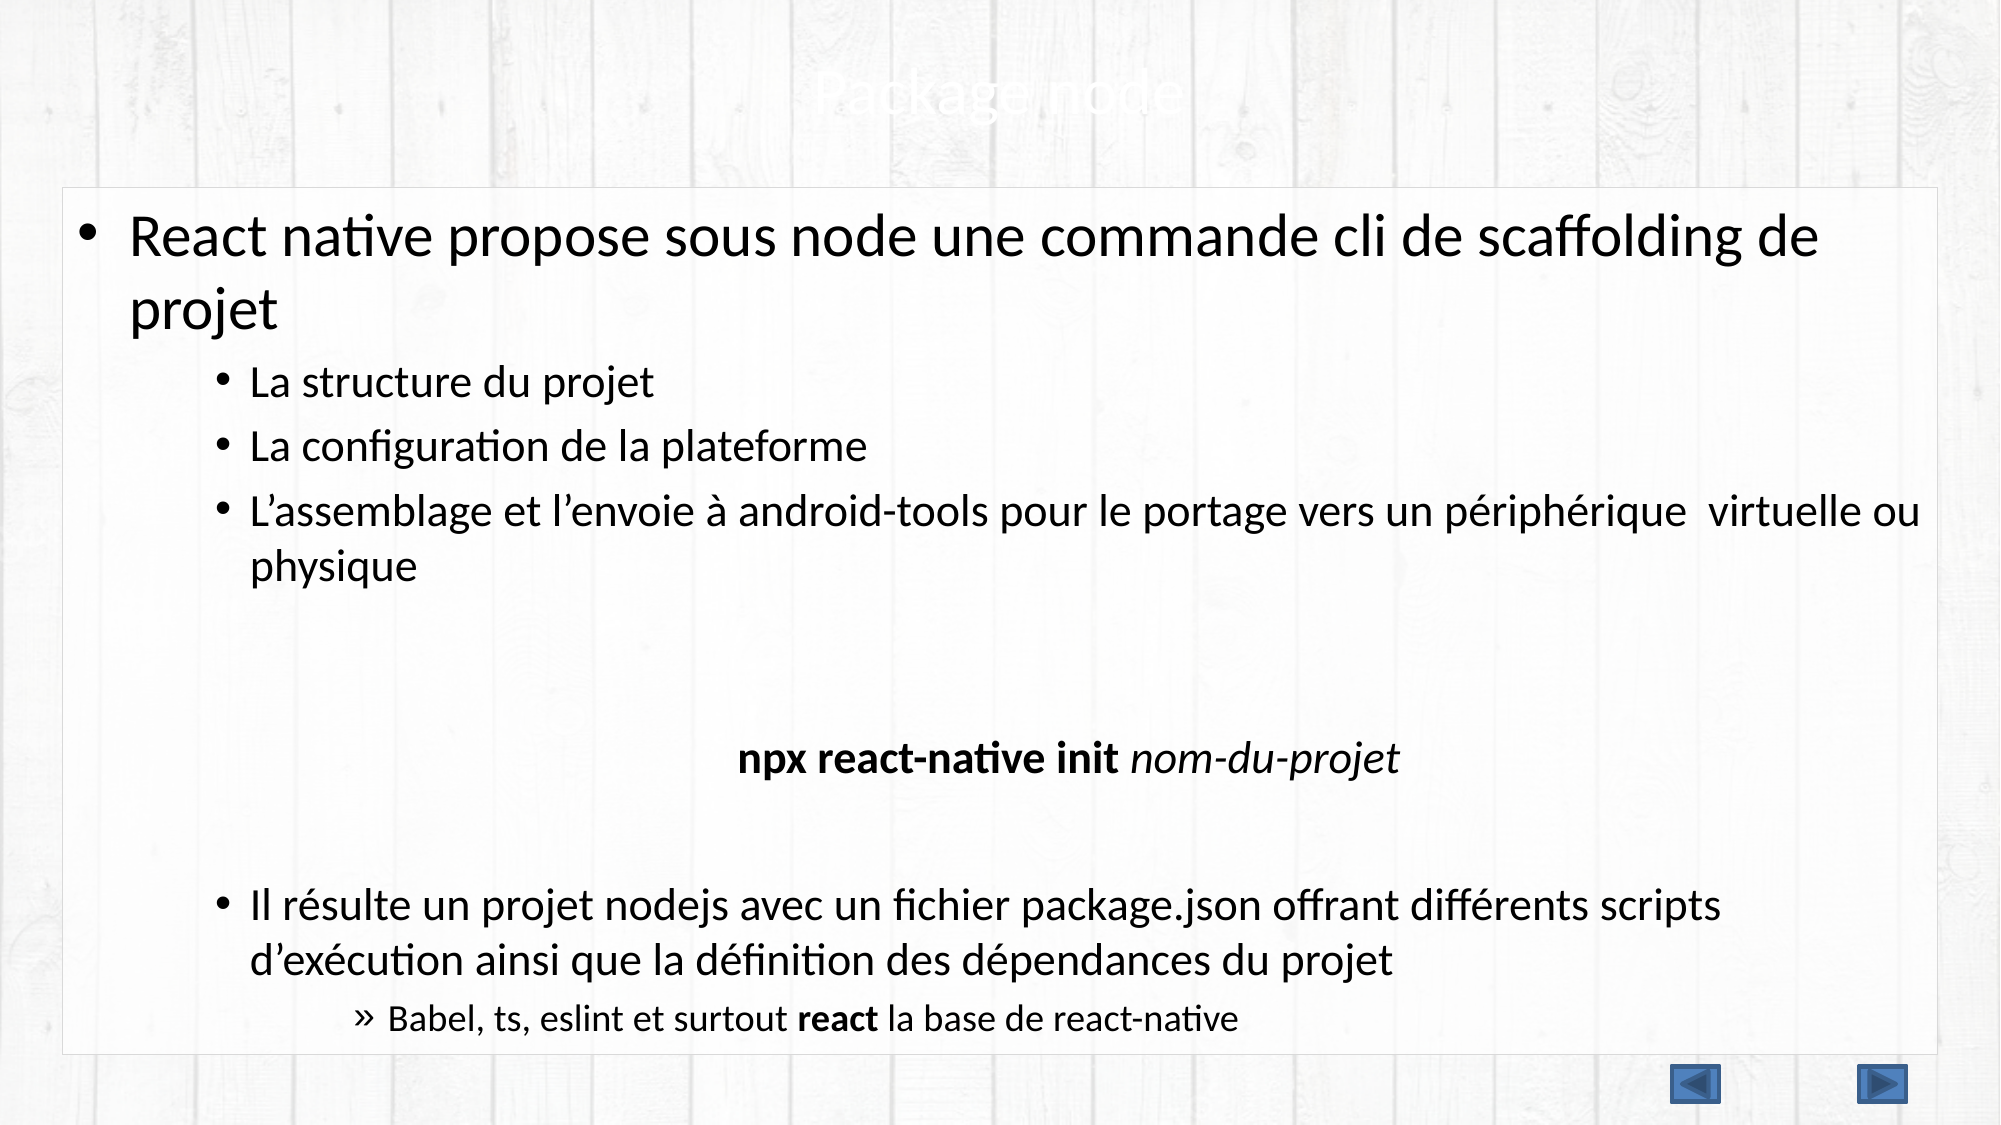

# Package node
React native propose sous node une commande cli de scaffolding de projet
La structure du projet
La configuration de la plateforme
L’assemblage et l’envoie à android-tools pour le portage vers un périphérique  virtuelle ou physique

npx react-native init nom-du-projet

Il résulte un projet nodejs avec un fichier package.json offrant différents scripts d’exécution ainsi que la définition des dépendances du projet
Babel, ts, eslint et surtout react la base de react-native